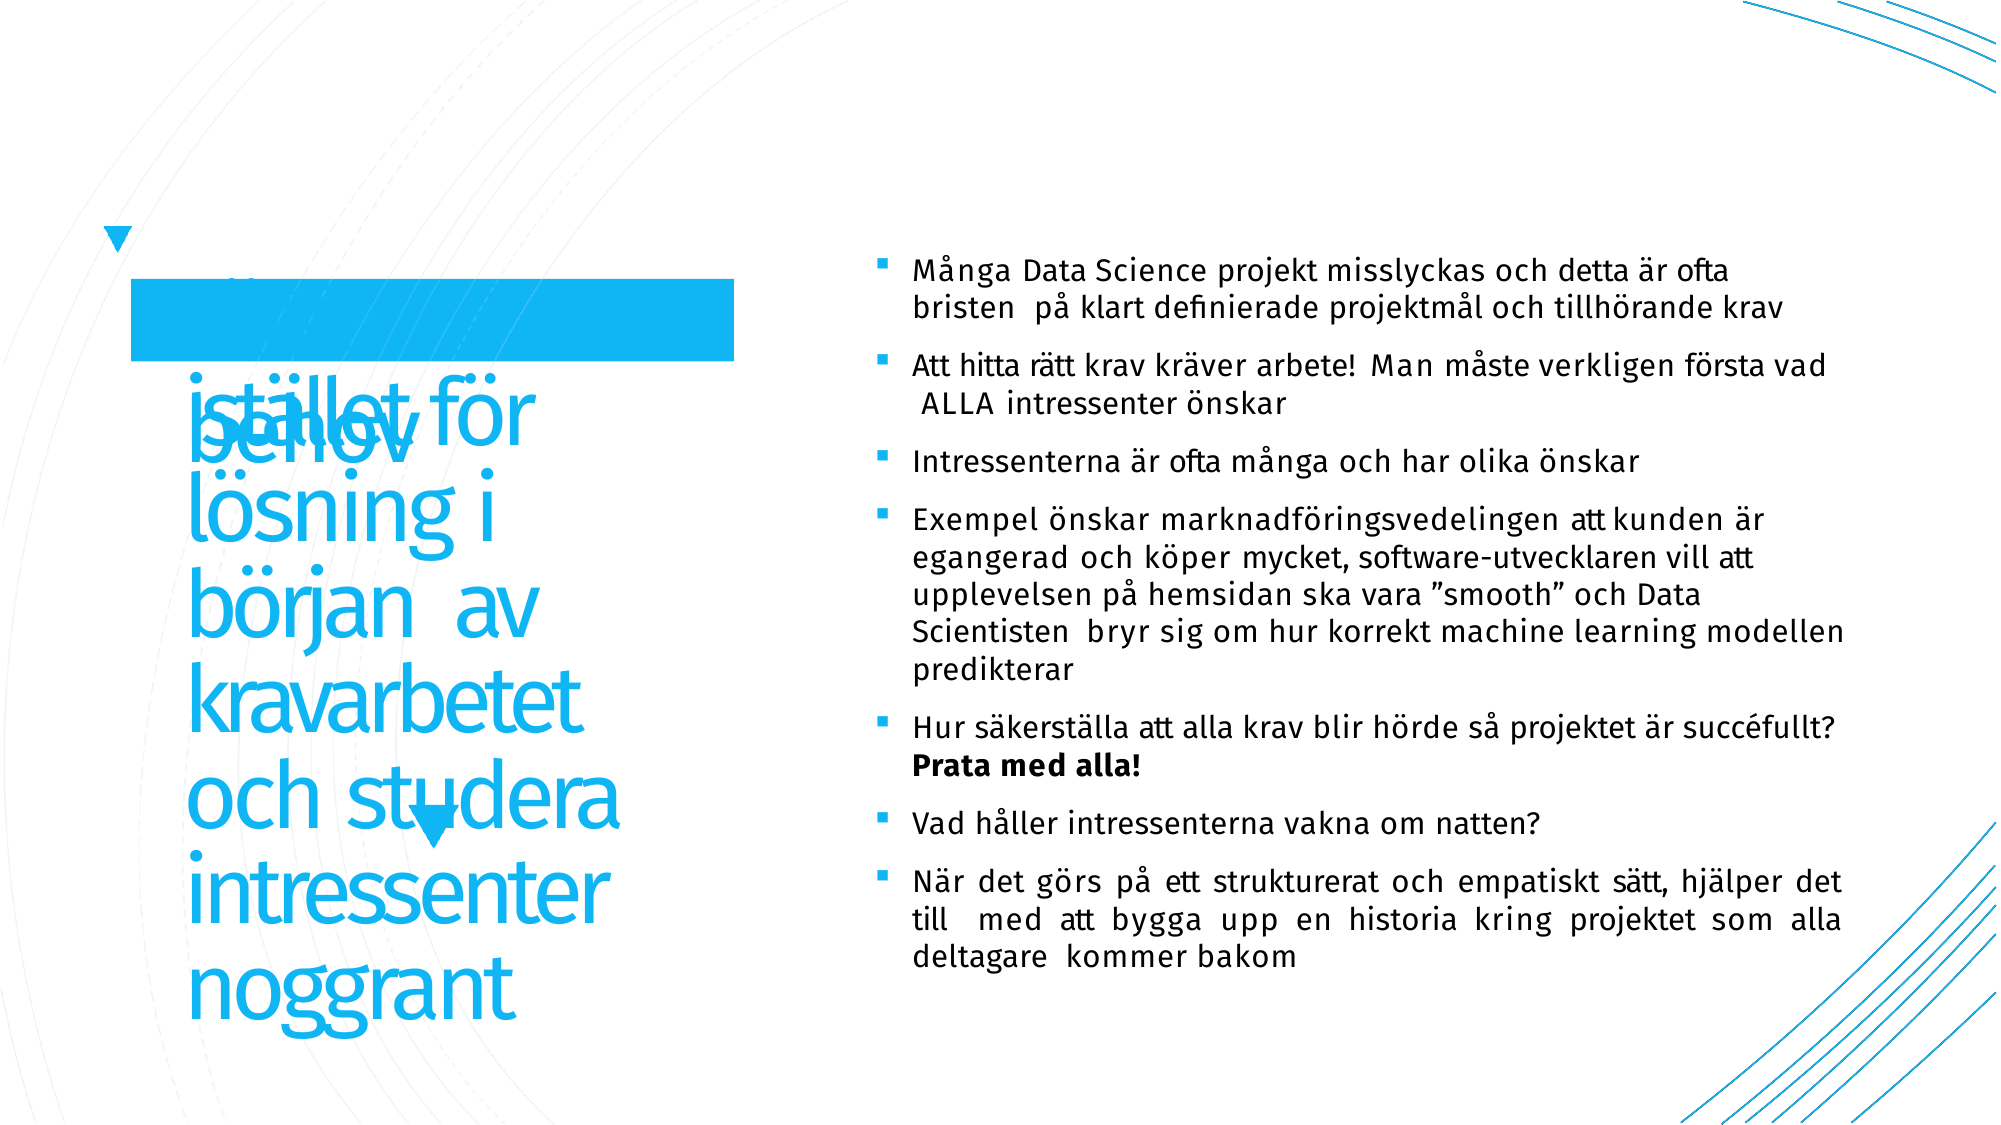

Många Data Science projekt misslyckas och detta är ofta bristen  på klart definierade projektmål och tillhörande krav
Att hitta rätt krav kräver arbete! Man måste verkligen första vad  ALLA intressenter önskar
Intressenterna är ofta många och har olika önskar
Exempel önskar marknadföringsvedelingen att kunden är  egangerad och köper mycket, software-utvecklaren vill att  upplevelsen på hemsidan ska vara ”smooth” och Data Scientisten  bryr sig om hur korrekt machine learning modellen predikterar
Hur säkerställa att alla krav blir hörde så projektet är succéfullt?
Prata med alla!
Vad håller intressenterna vakna om natten?
När det görs på ett strukturerat och empatiskt sätt, hjälper det till  med att bygga upp en historia kring projektet som alla deltagare  kommer bakom
Tänk behov

istället för  lösning i början  av kravarbetet  och studera  intressenter  noggrant